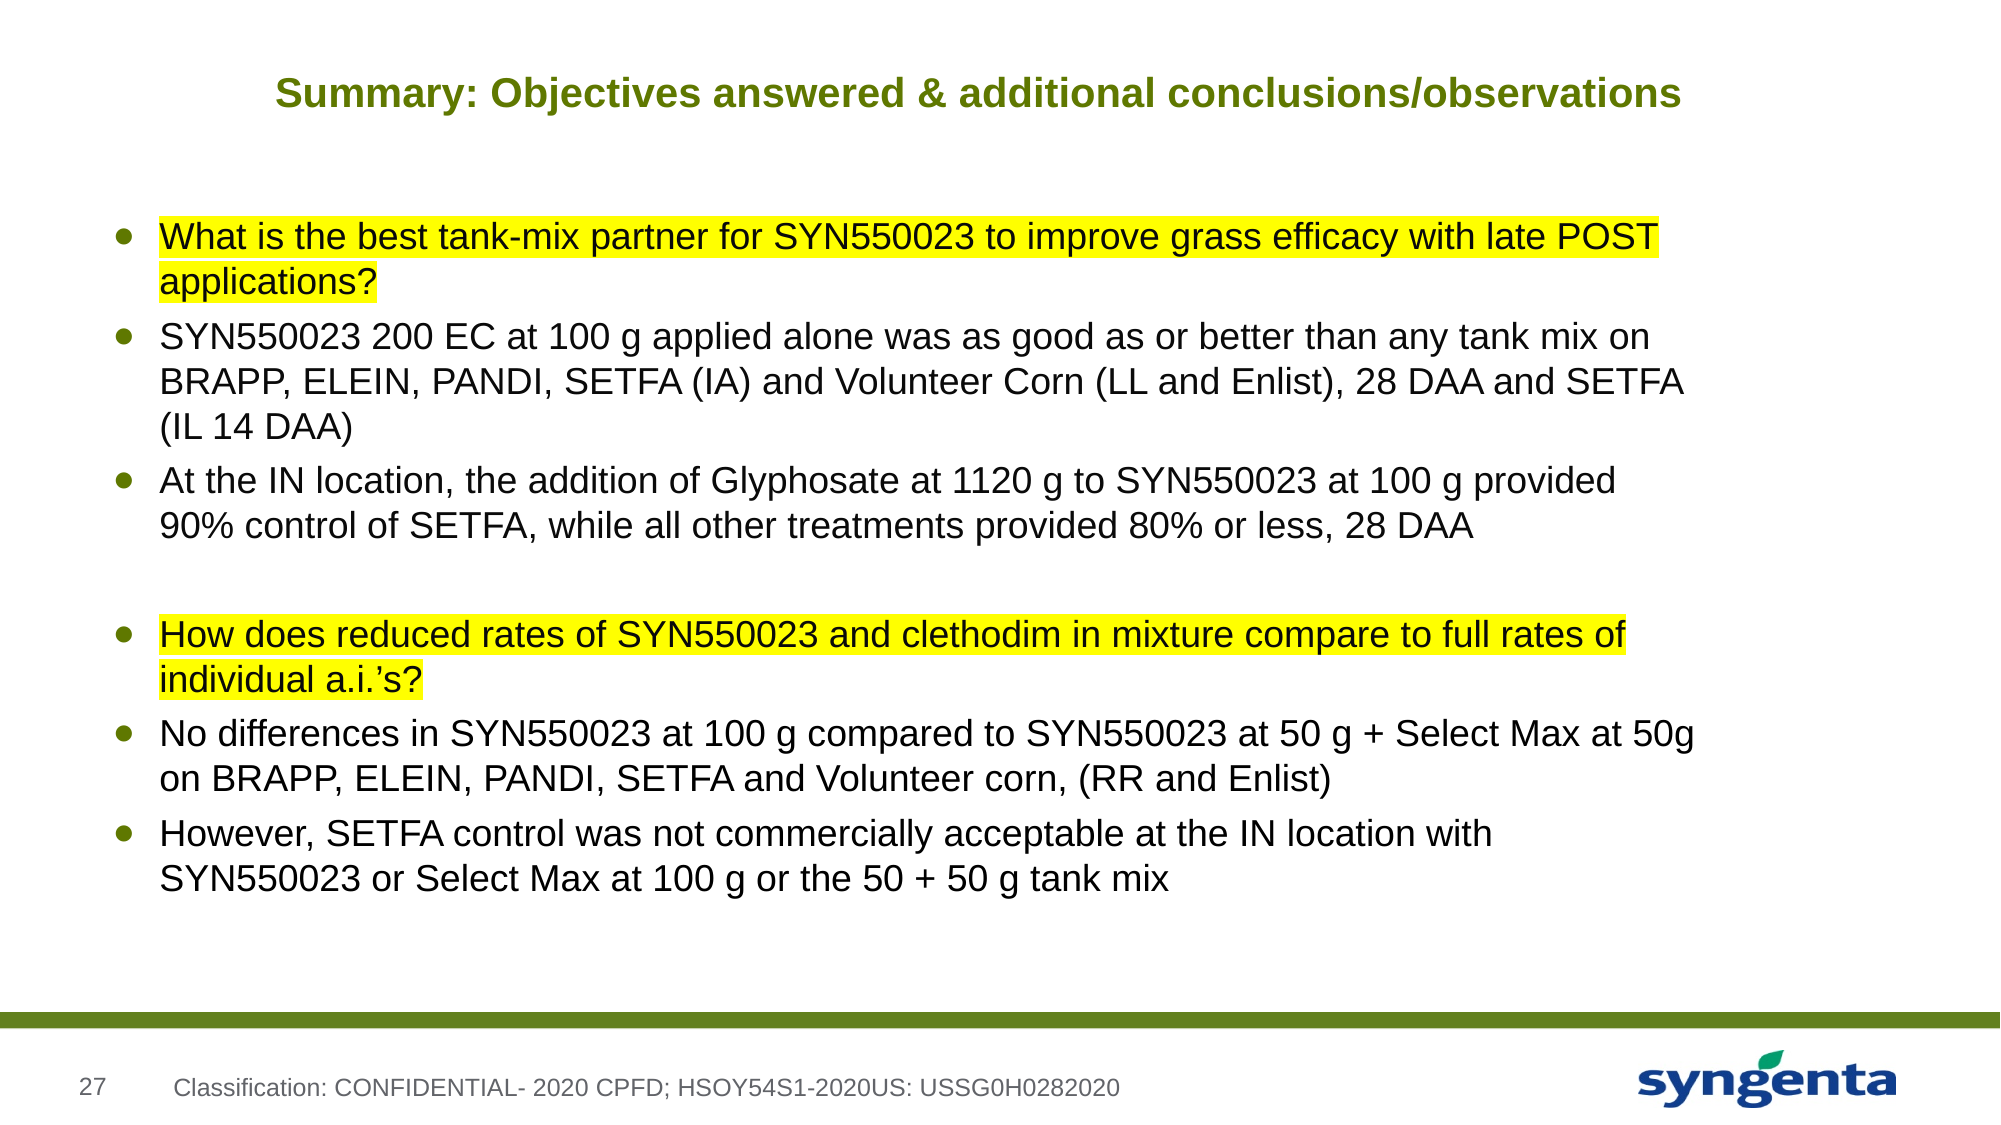

# Summary: Objectives answered & additional conclusions/observations
What is the best tank-mix partner for SYN550023 to improve grass efficacy with late POST applications?
SYN550023 200 EC at 100 g applied alone was as good as or better than any tank mix on BRAPP, ELEIN, PANDI, SETFA (IA) and Volunteer Corn (LL and Enlist), 28 DAA and SETFA (IL 14 DAA)
At the IN location, the addition of Glyphosate at 1120 g to SYN550023 at 100 g provided 90% control of SETFA, while all other treatments provided 80% or less, 28 DAA

How does reduced rates of SYN550023 and clethodim in mixture compare to full rates of individual a.i.’s?
No differences in SYN550023 at 100 g compared to SYN550023 at 50 g + Select Max at 50g on BRAPP, ELEIN, PANDI, SETFA and Volunteer corn, (RR and Enlist)
However, SETFA control was not commercially acceptable at the IN location with SYN550023 or Select Max at 100 g or the 50 + 50 g tank mix
Classification: CONFIDENTIAL- 2020 CPFD; HSOY54S1-2020US: USSG0H0282020